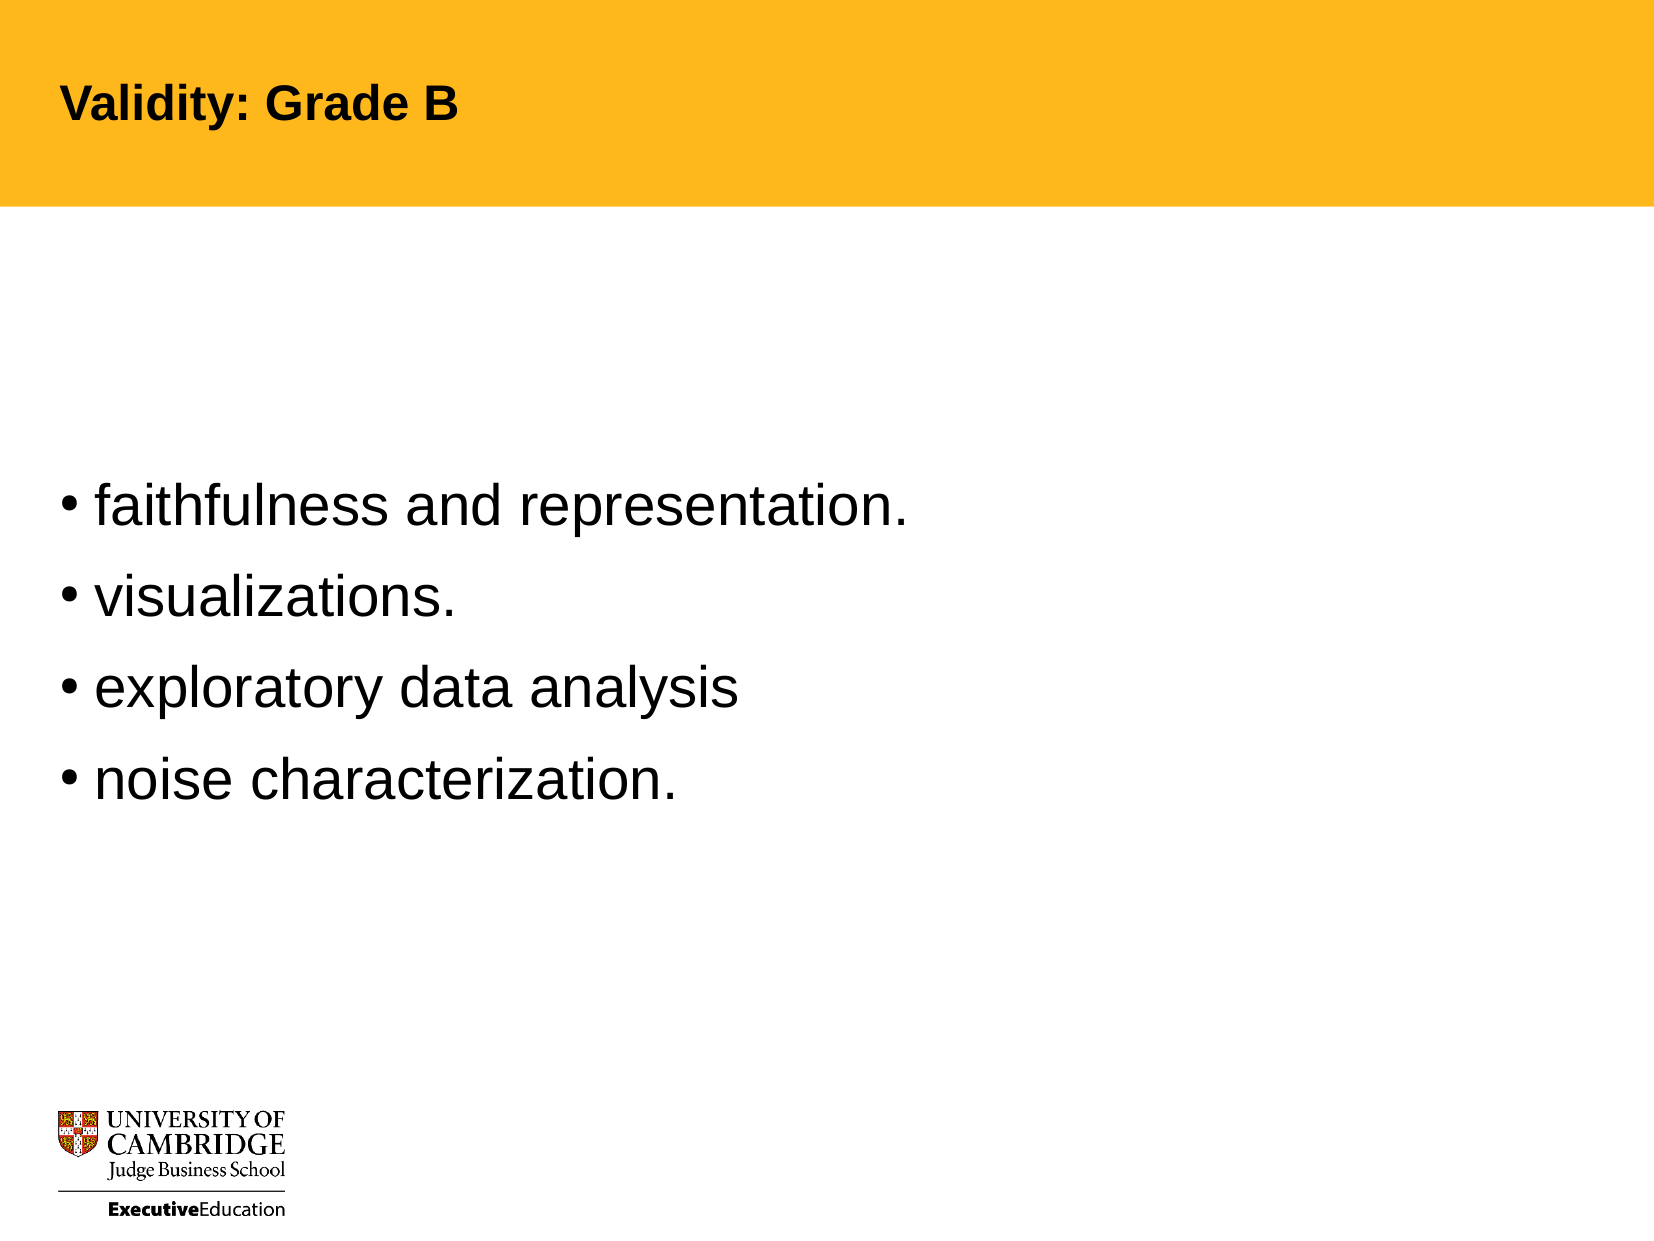

Validity: Grade B
faithfulness and representation.
visualizations.
exploratory data analysis
noise characterization.